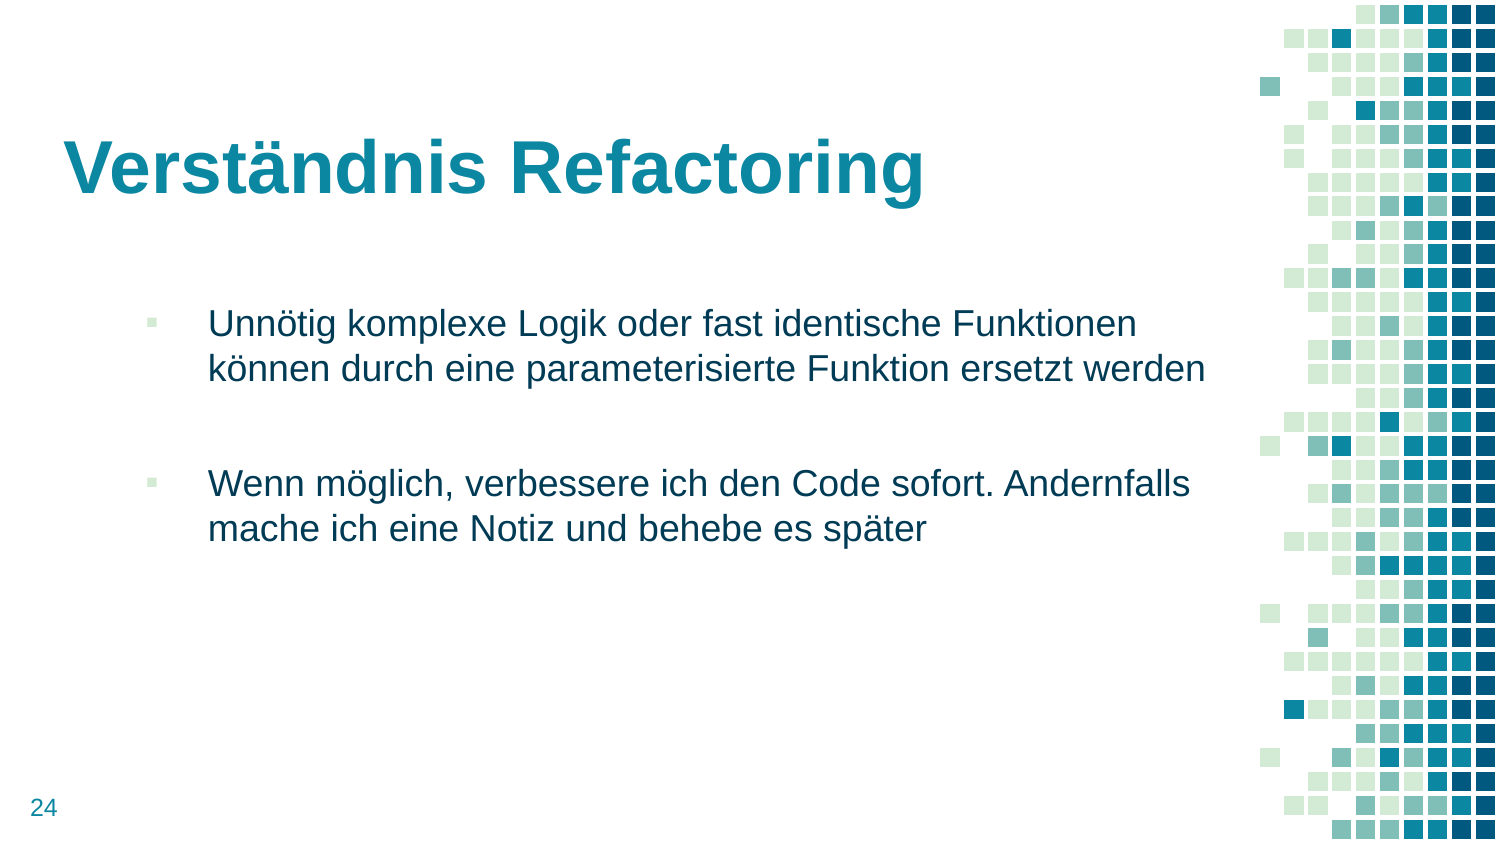

# Verständnis Refactoring
Unnötig komplexe Logik oder fast identische Funktionen können durch eine parameterisierte Funktion ersetzt werden

Wenn möglich, verbessere ich den Code sofort. Andernfalls mache ich eine Notiz und behebe es später

24